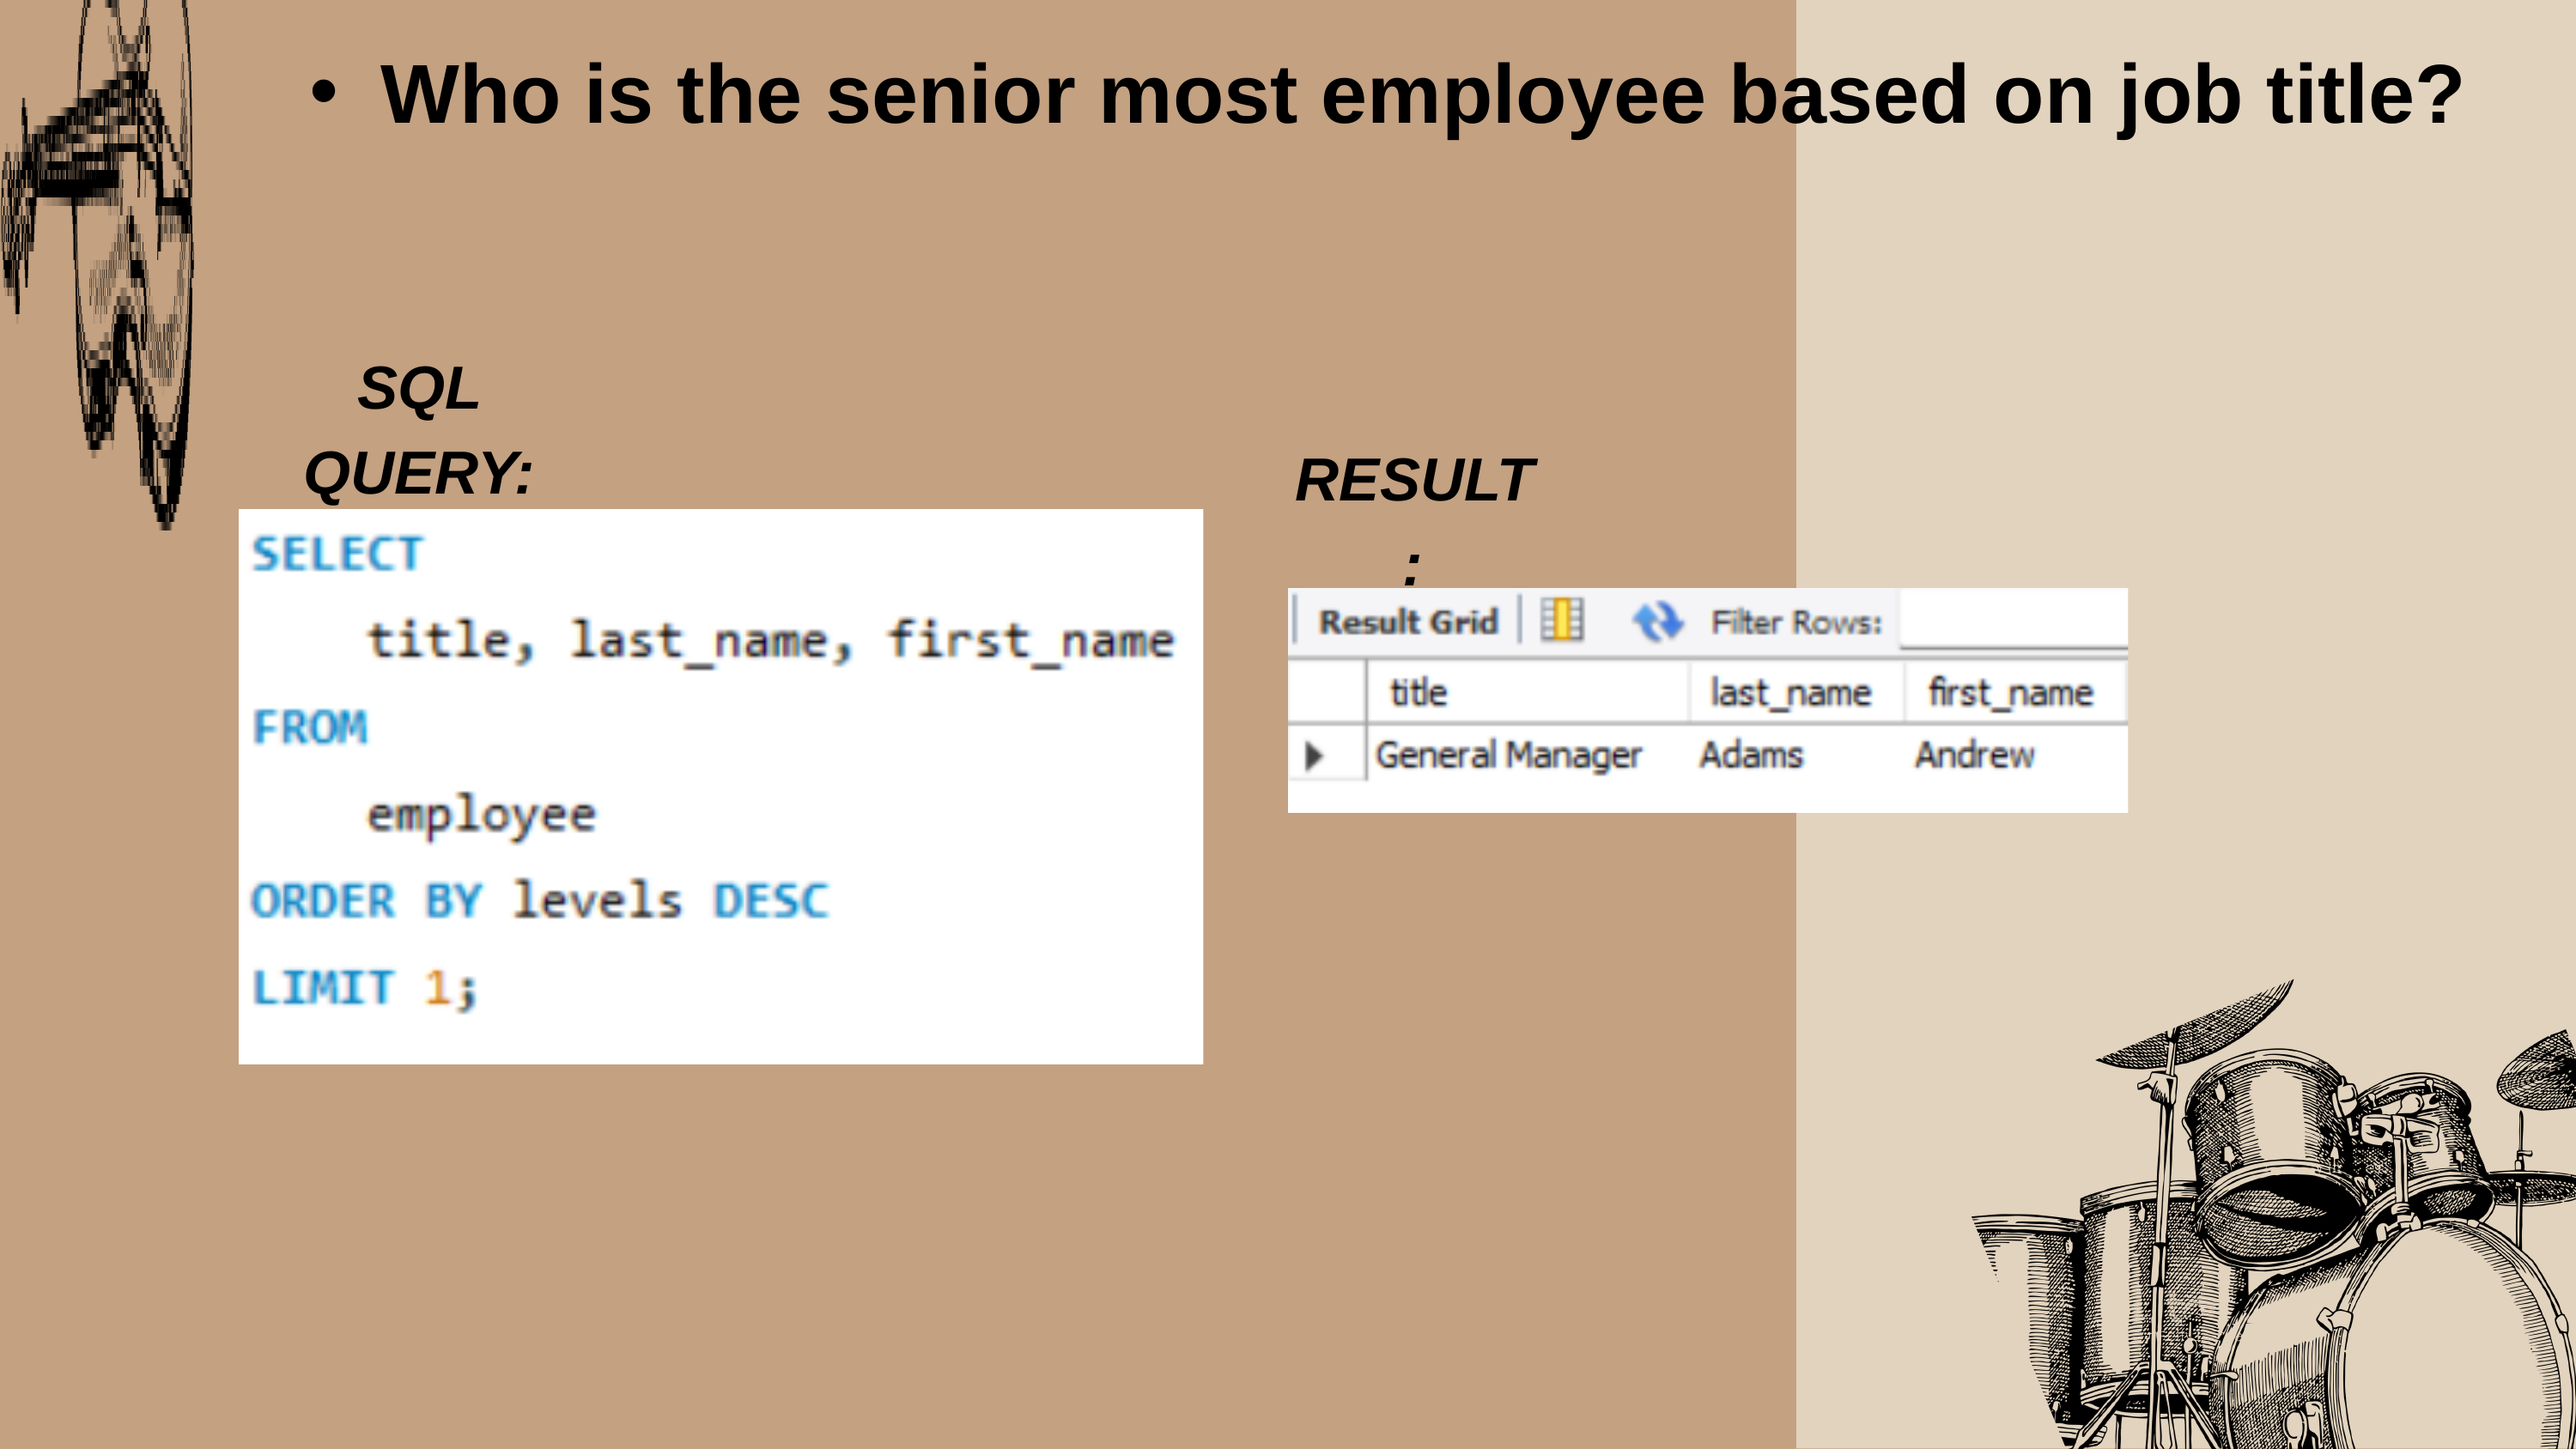

Who is the senior most employee based on job title?

SQL QUERY:
RESULT: